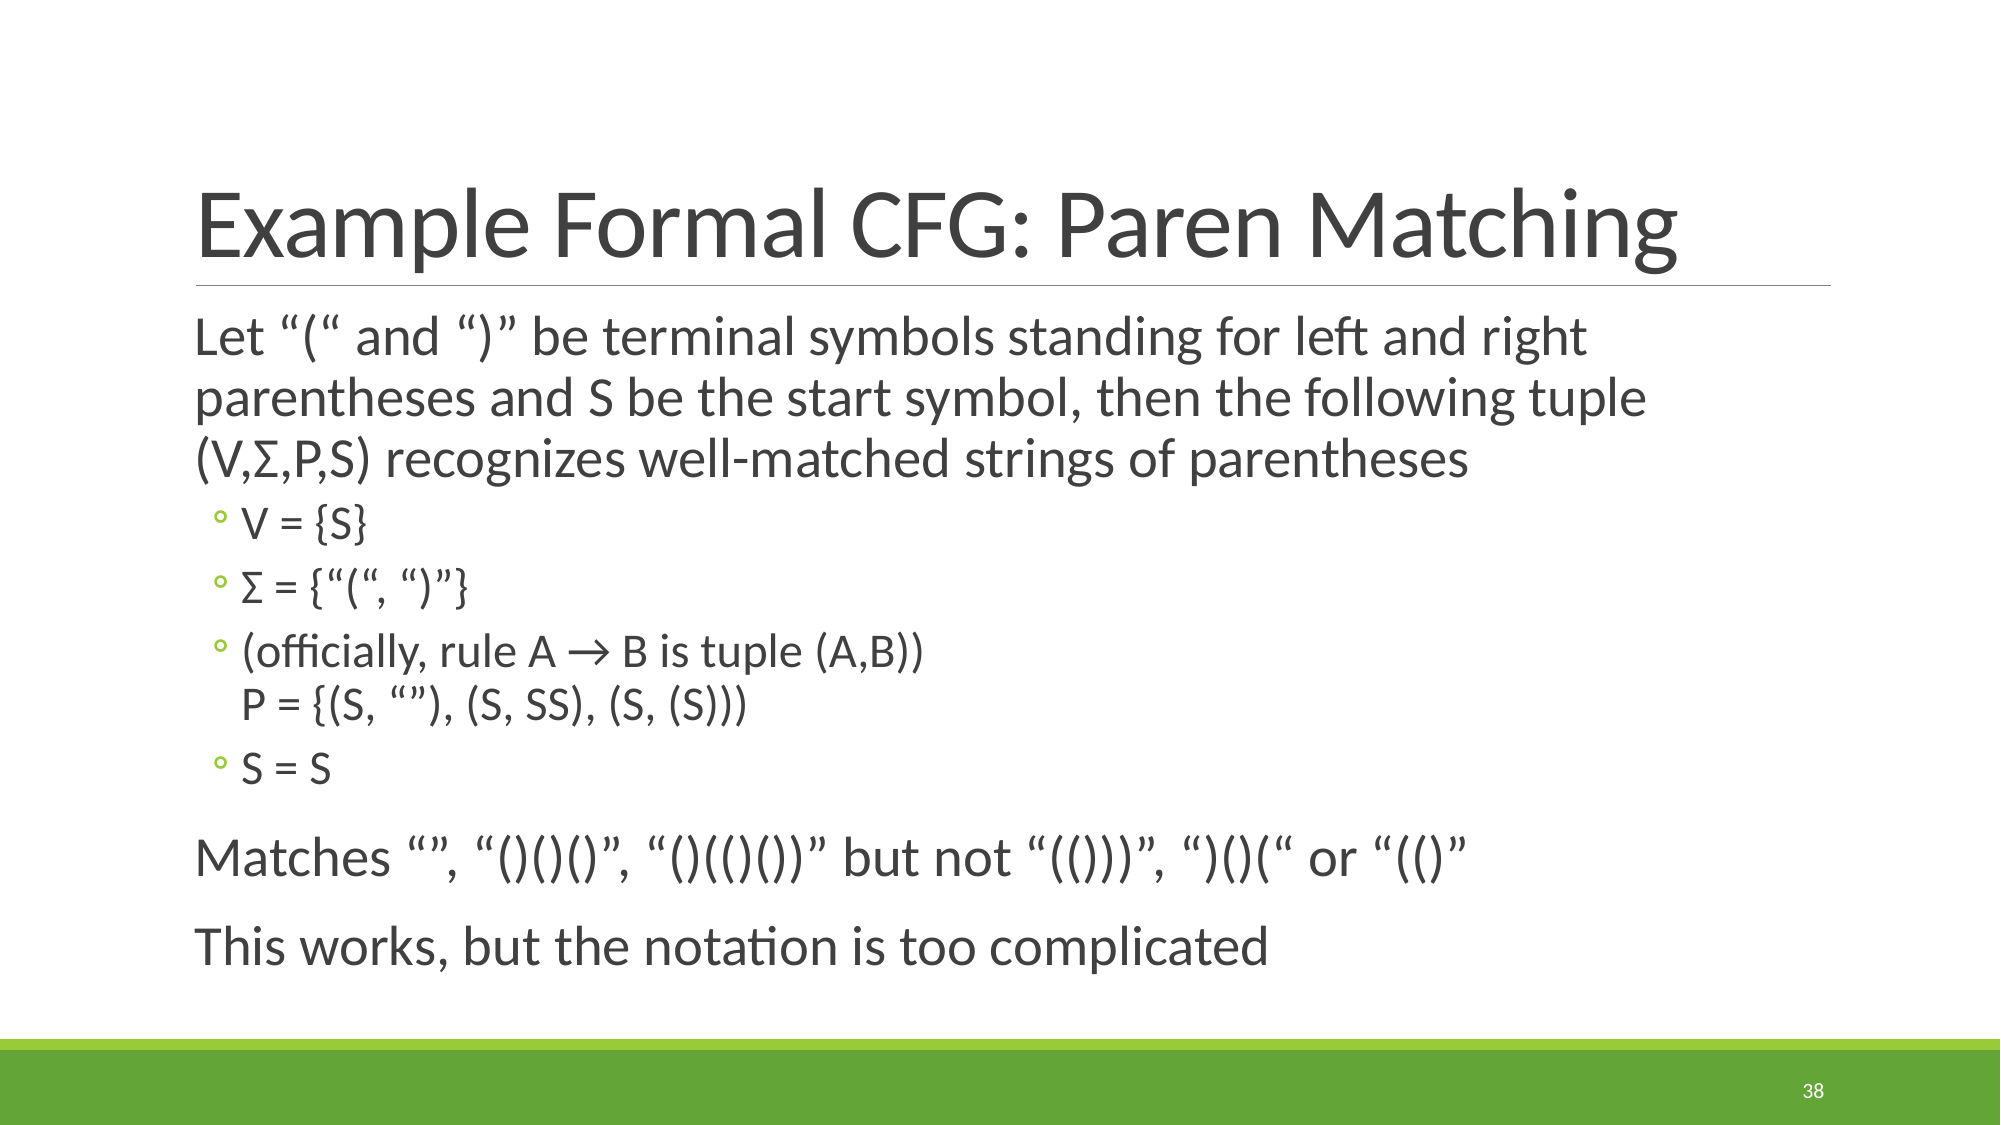

# Example Formal CFG: Paren Matching
Let “(“ and “)” be terminal symbols standing for left and right parentheses and S be the start symbol, then the following tuple (V,Σ,P,S) recognizes well-matched strings of parentheses
V = {S}
Σ = {“(“, “)”}
(officially, rule A → B is tuple (A,B))
P = {(S, “”), (S, SS), (S, (S)))
S = S
Matches “”, “()()()”, “()(()())” but not “(()))”, “)()(“ or “(()”
This works, but the notation is too complicated
38